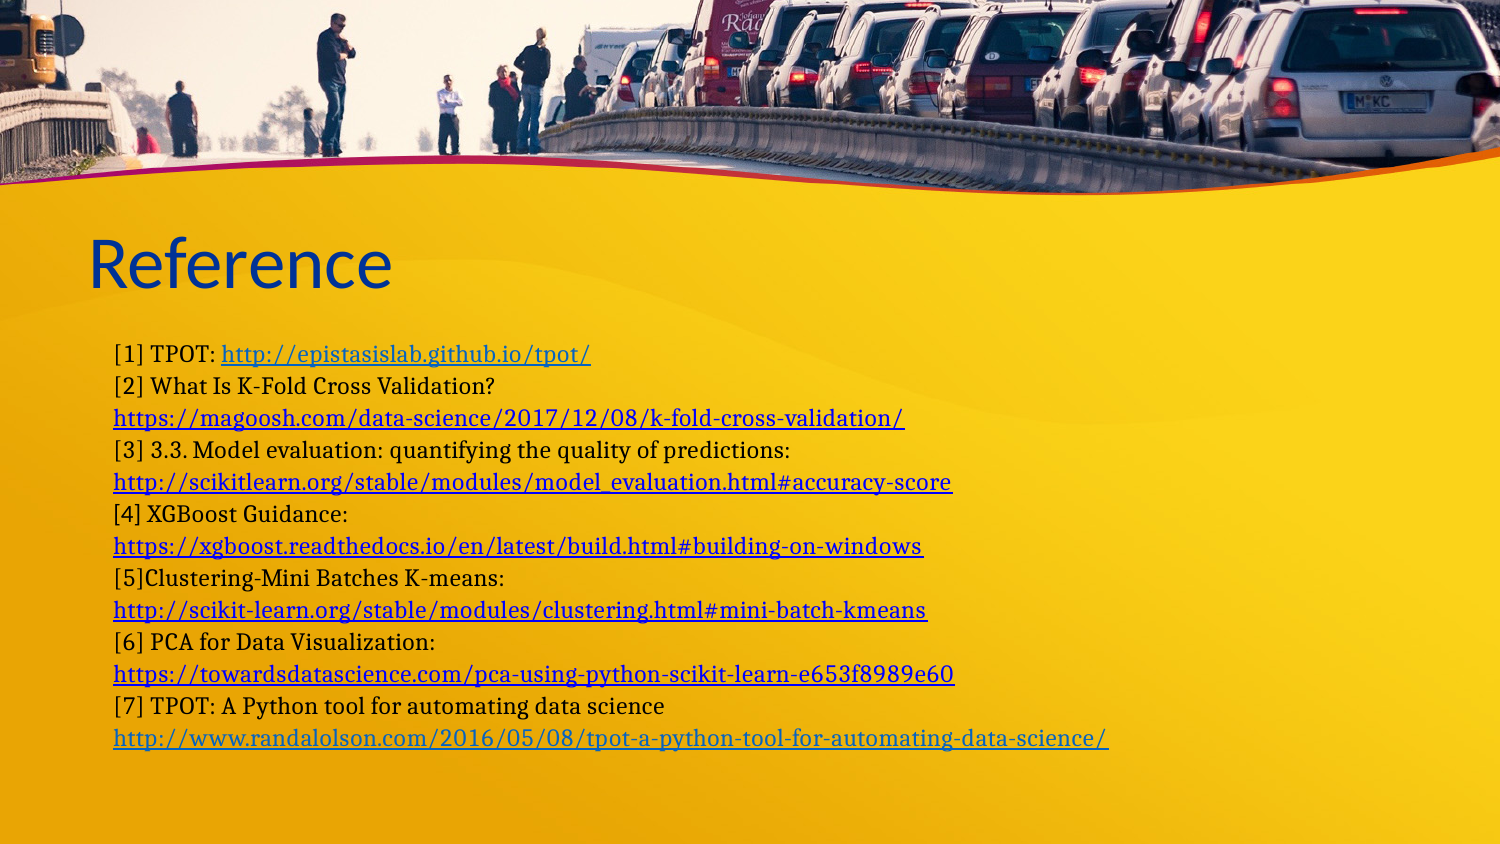

# Reference
[1] TPOT: http://epistasislab.github.io/tpot/
[2] What Is K-Fold Cross Validation? https://magoosh.com/data-science/2017/12/08/k-fold-cross-validation/
[3] 3.3. Model evaluation: quantifying the quality of predictions: http://scikitlearn.org/stable/modules/model_evaluation.html#accuracy-score
[4] XGBoost Guidance:
https://xgboost.readthedocs.io/en/latest/build.html#building-on-windows
[5]Clustering-Mini Batches K-means:
http://scikit-learn.org/stable/modules/clustering.html#mini-batch-kmeans
[6] PCA for Data Visualization:
https://towardsdatascience.com/pca-using-python-scikit-learn-e653f8989e60
[7] TPOT: A Python tool for automating data science http://www.randalolson.com/2016/05/08/tpot-a-python-tool-for-automating-data-science/